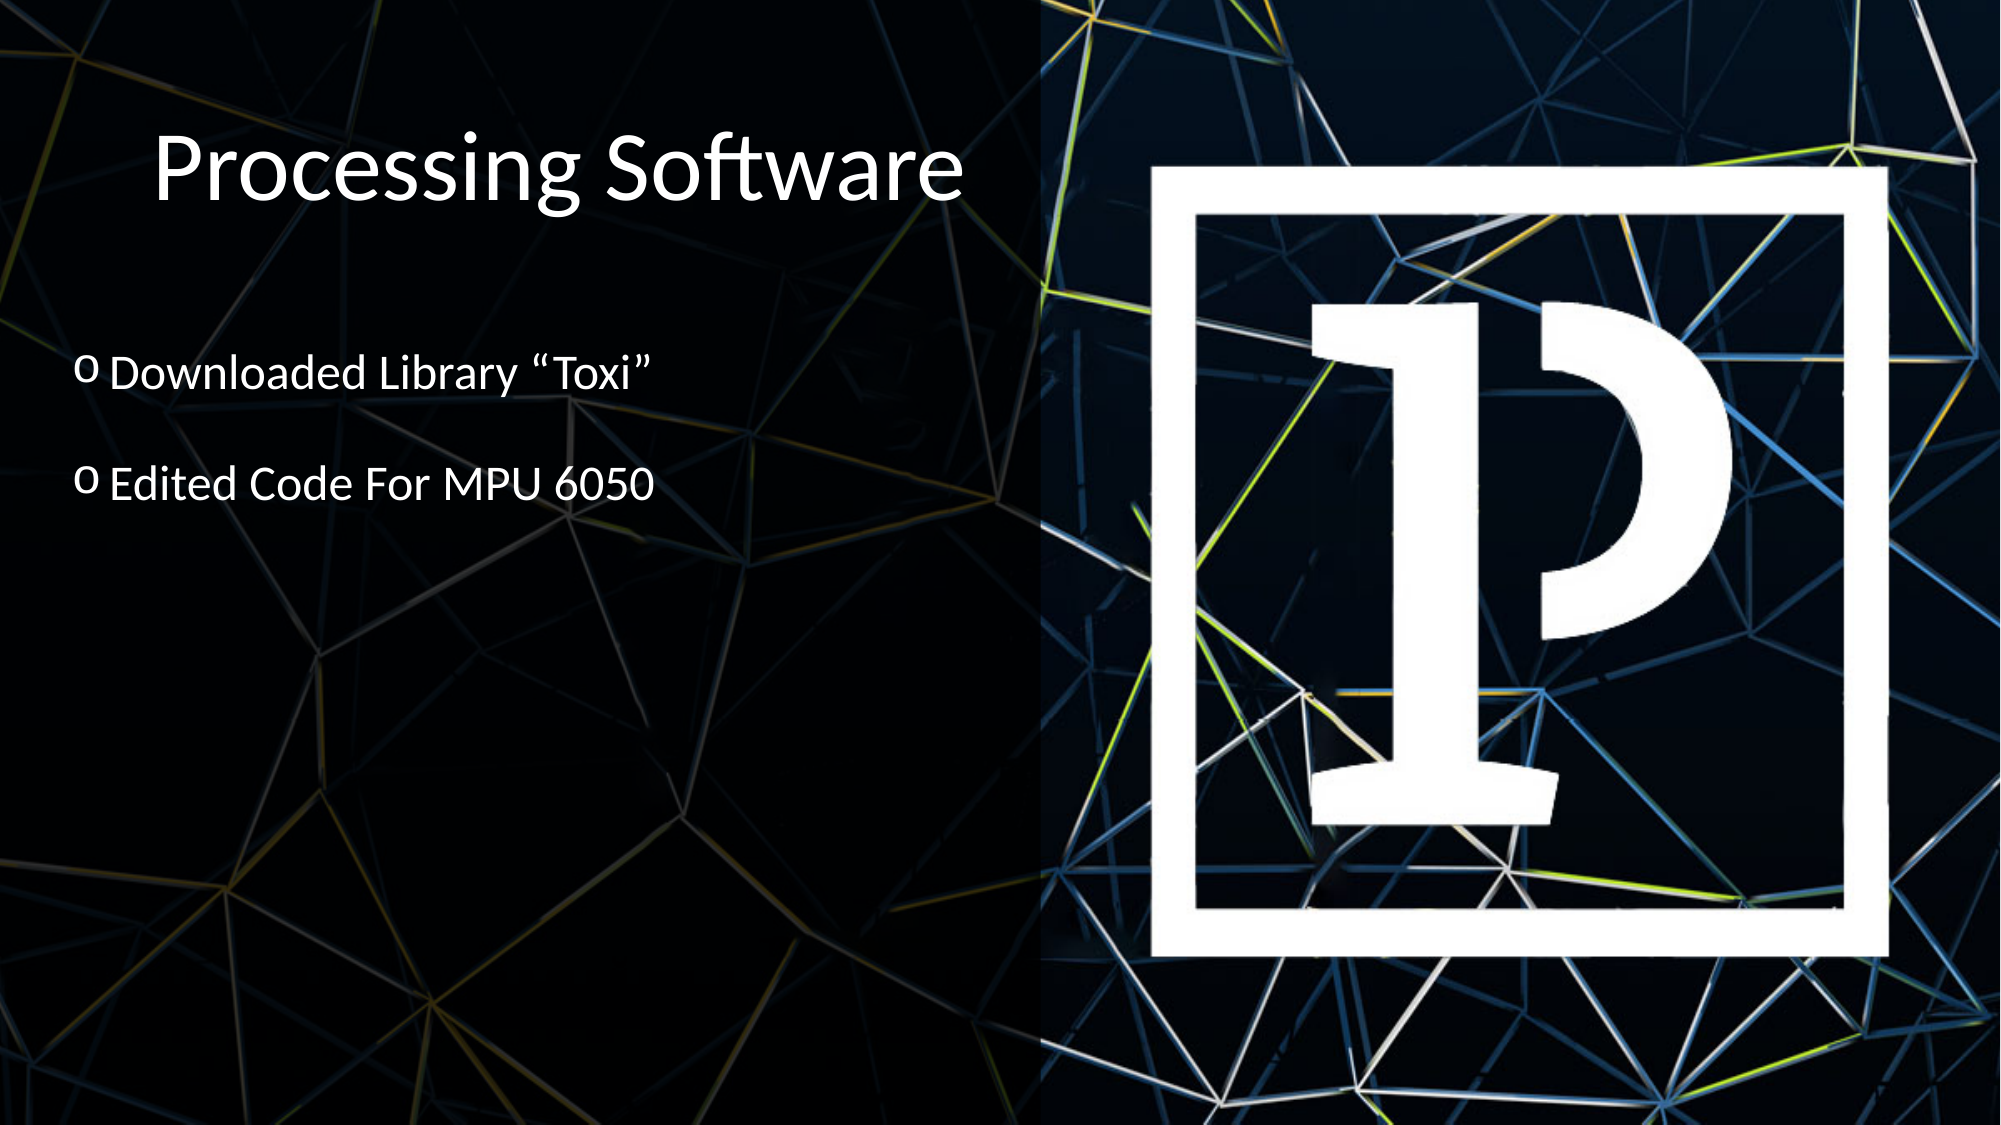

# Processing Software
Downloaded Library “Toxi”
Edited Code For MPU 6050